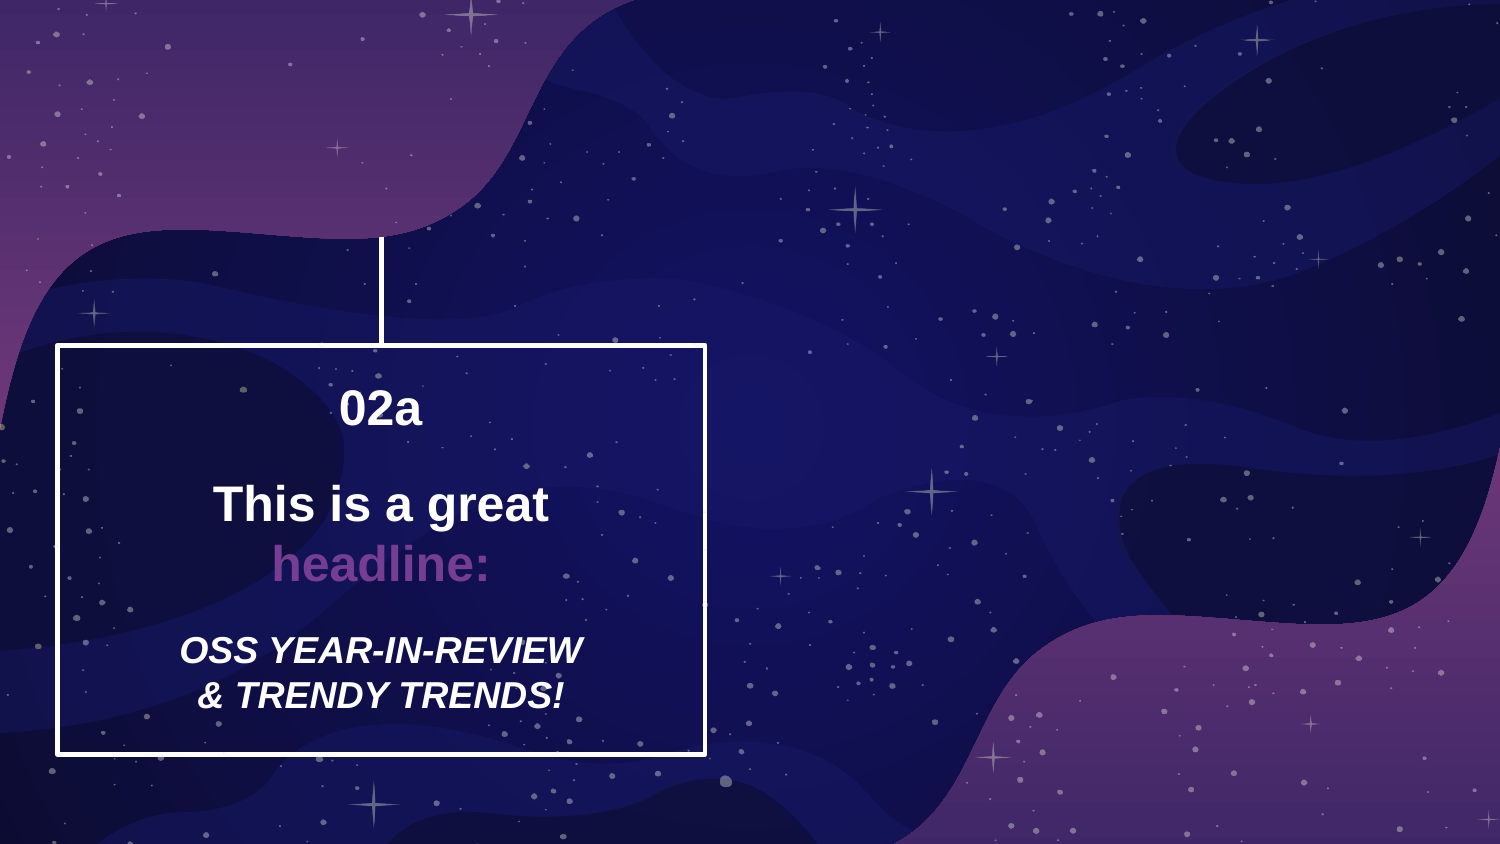

# 02a
This is a great headline:
OSS YEAR-IN-REVIEW & TRENDY TRENDS!